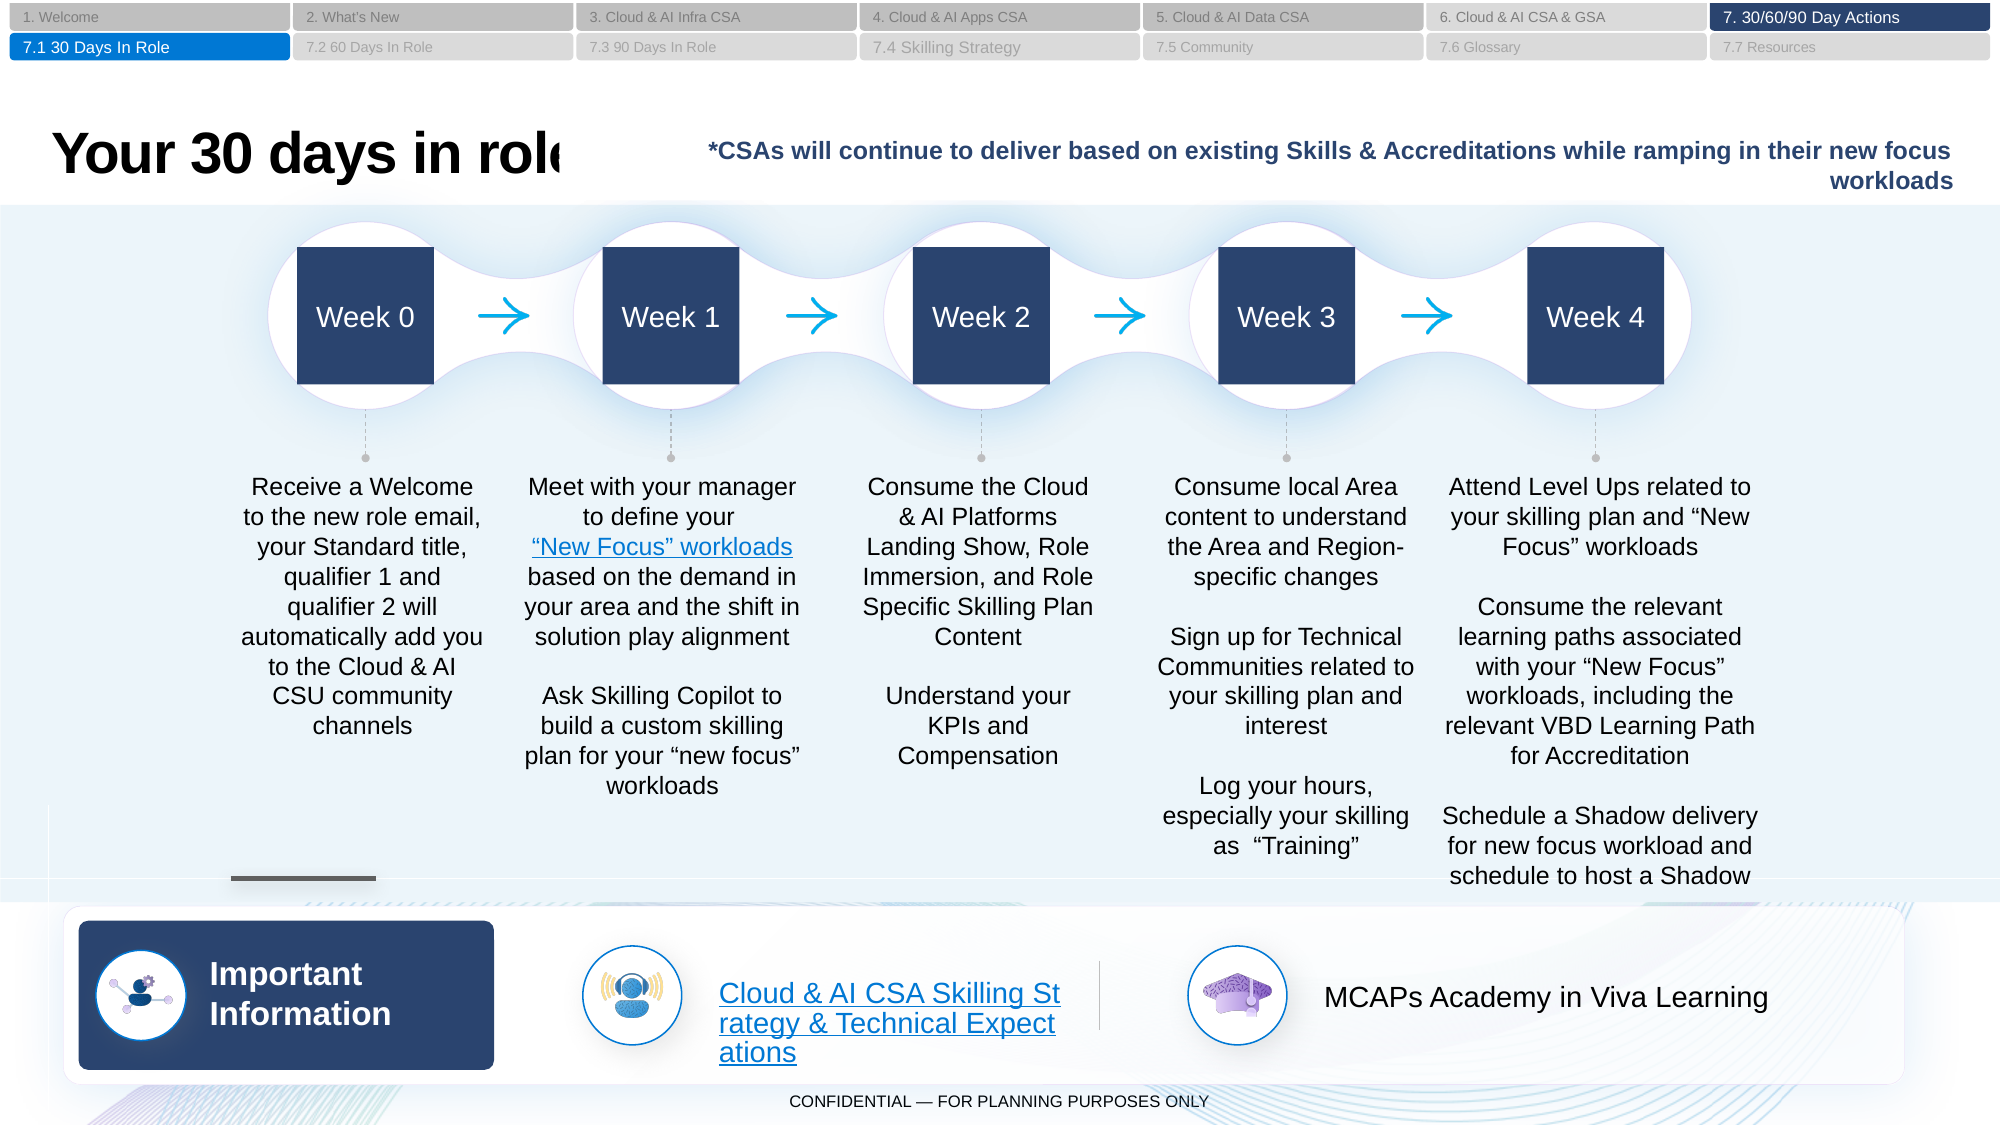

1. Welcome
2. What’s New
3. Cloud & AI Infra CSA
4. Cloud & AI Apps CSA
5. Cloud & AI Data CSA
6. Cloud & AI CSA & GSA
7. 30/60/90 Day Actions
7.1 30 Days In Role
7.2 60 Days In Role
7.3 90 Days In Role
7.4 Skilling Strategy
7.5 Community
7.6 Glossary
7.7 Resources
# Your 30 days in role
*CSAs will continue to deliver based on existing Skills & Accreditations while ramping in their new focus workloads
Week 0
Week 1
Week 2
Week 3
Week 4
Meet with your manager to define your “New Focus” workloads based on the demand in your area and the shift in solution play alignment

Ask Skilling Copilot to build a custom skilling plan for your “new focus” workloads
Receive a Welcome to the new role email, your Standard title, qualifier 1 and qualifier 2 will automatically add you to the Cloud & AI CSU community channels
Consume the Cloud & AI Platforms Landing Show, Role Immersion, and Role Specific Skilling Plan Content

Understand your KPIs and Compensation
Consume local Area content to understand the Area and Region-specific changes

Sign up for Technical Communities related to your skilling plan and interest

Log your hours, especially your skilling as  “Training”
Attend Level Ups related to your skilling plan and “New Focus” workloads

Consume the relevant learning paths associated with your “New Focus” workloads, including the relevant VBD Learning Path for Accreditation

Schedule a Shadow delivery for new focus workload and schedule to host a Shadow

Cloud & AI CSA Skilling Strategy & Technical Expectations
Important Information
MCAPs Academy in Viva Learning